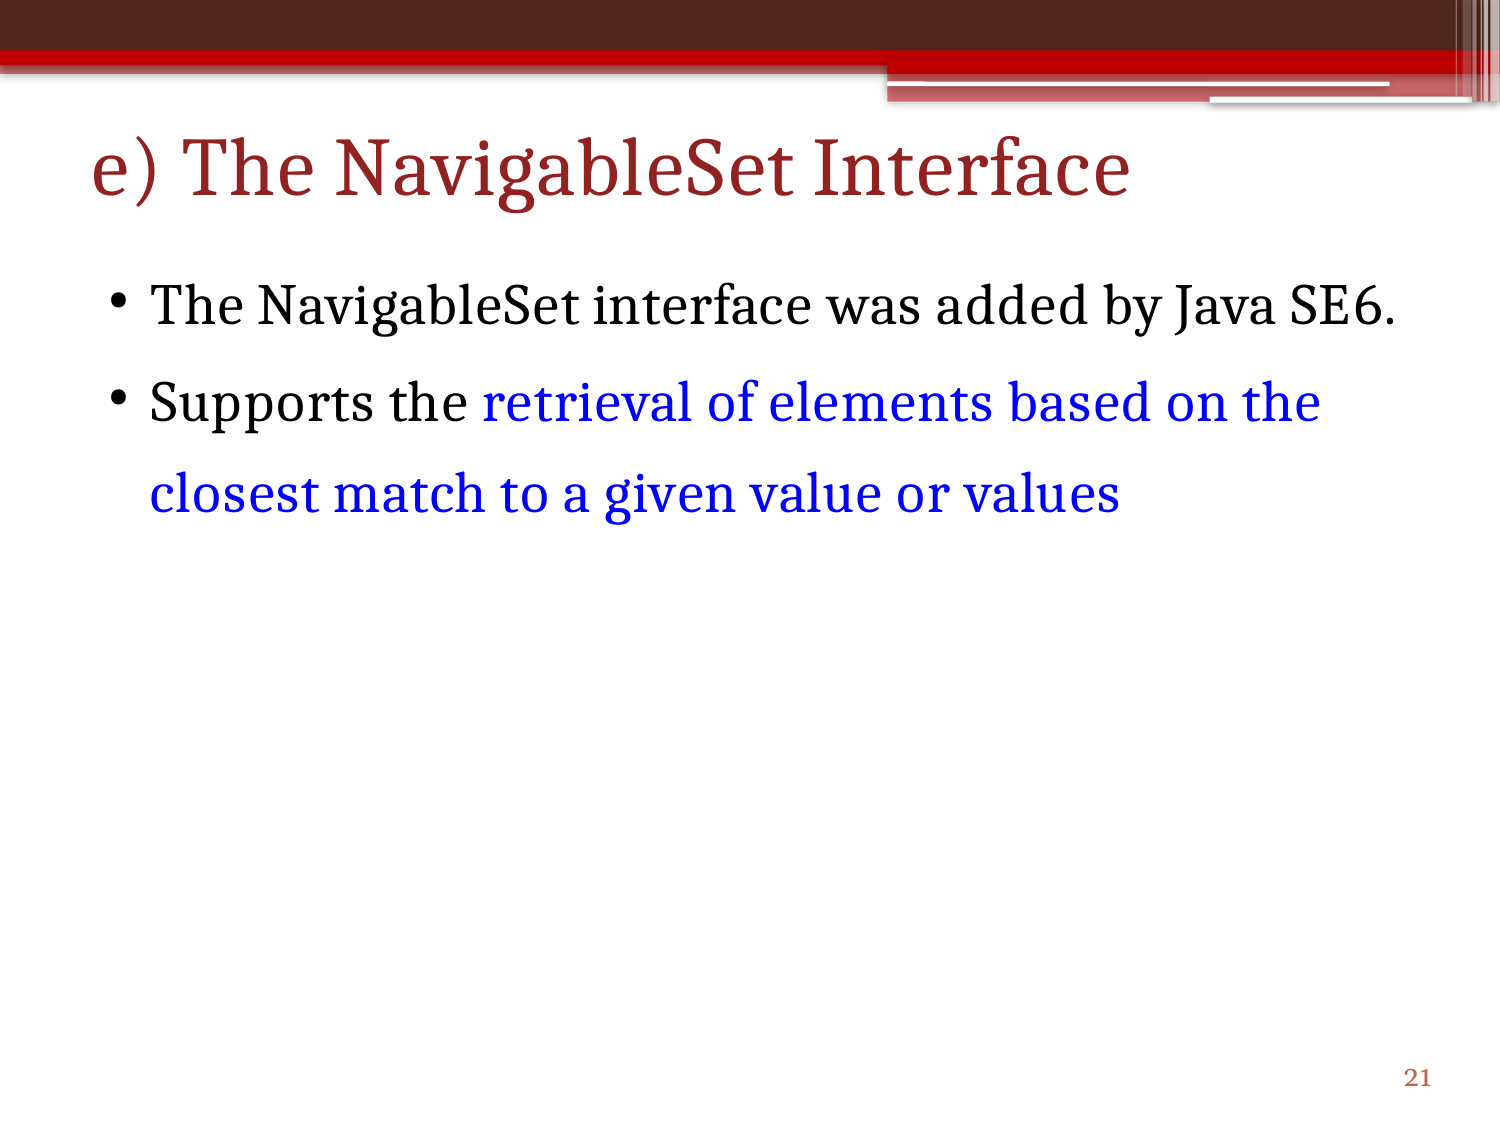

# e) The NavigableSet Interface
The NavigableSet interface was added by Java SE6.
Supports the retrieval of elements based on the closest match to a given value or values

21